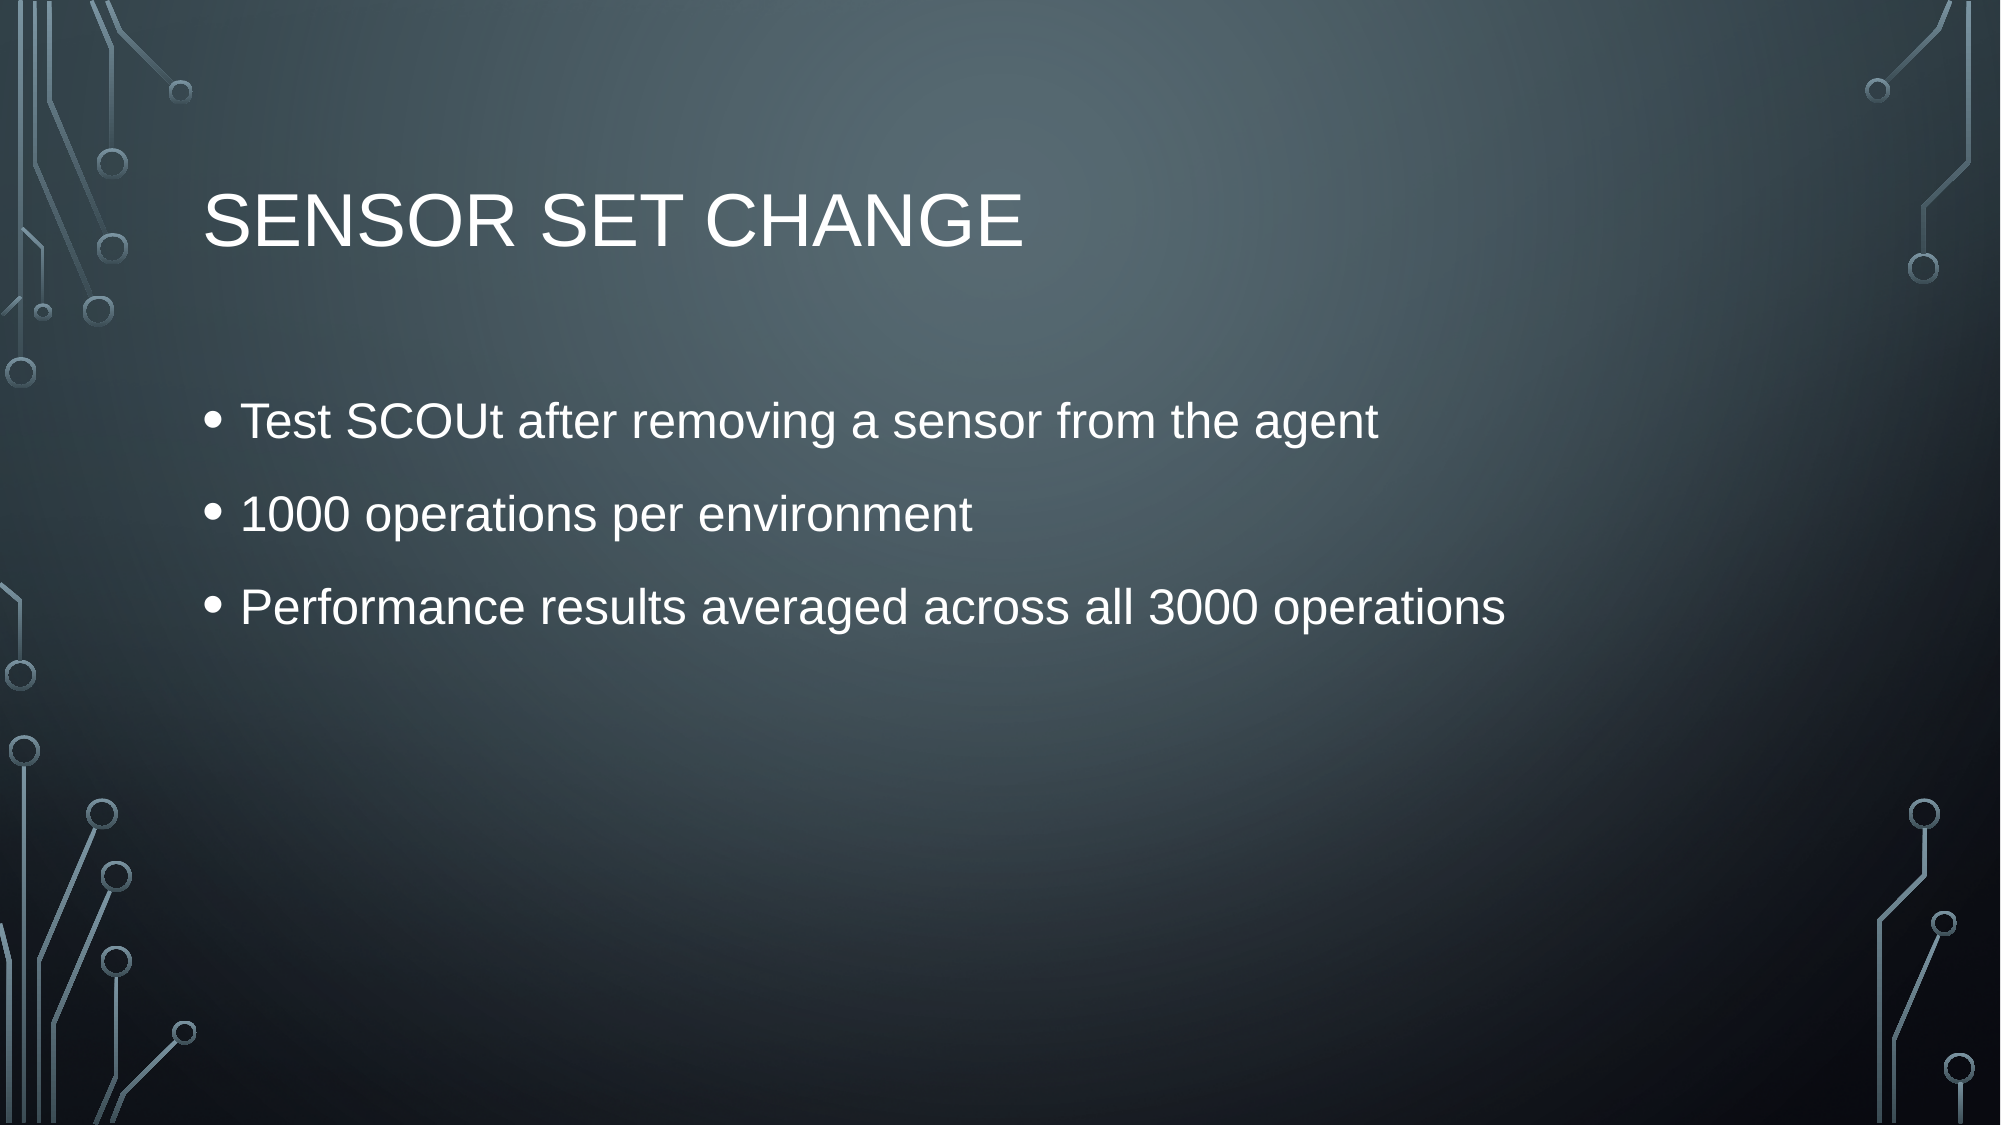

# Sensor Set Change
Test SCOUt after removing a sensor from the agent
1000 operations per environment
Performance results averaged across all 3000 operations